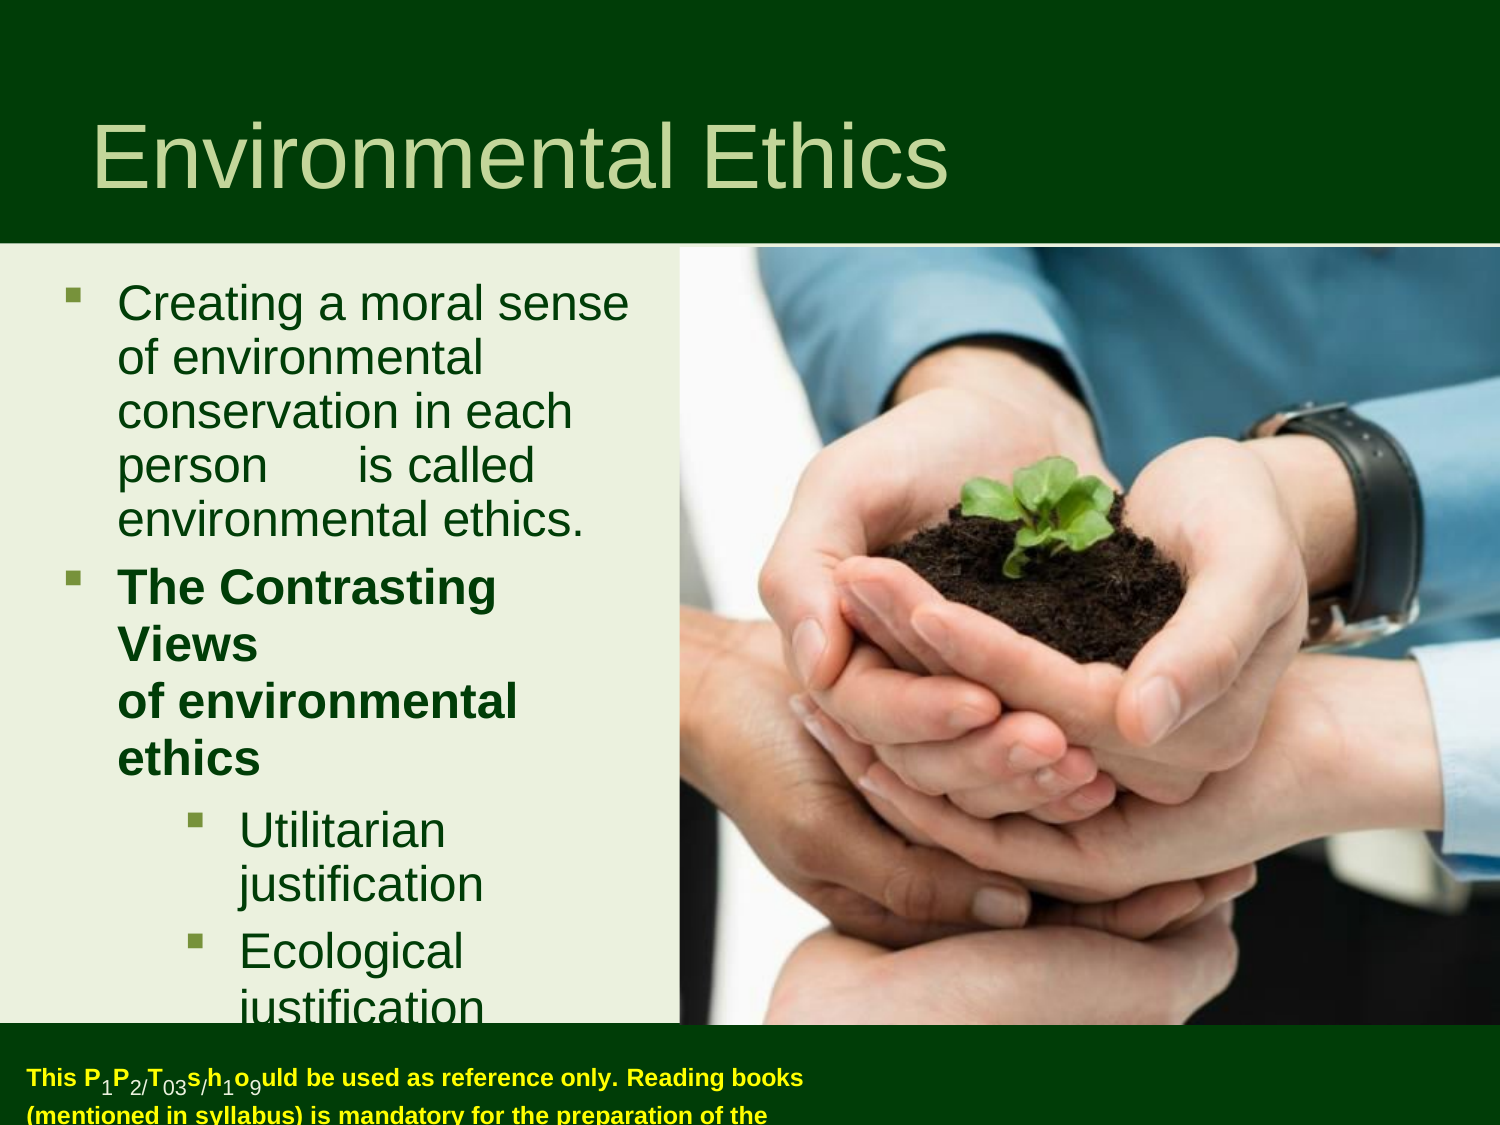

# Environmental Ethics

Creating a moral sense of environmental conservation in each person	is called environmental ethics.
The Contrasting Views
of environmental ethics
Utilitarian justification
Ecological
justification
This P1P2/T03s/h1o9uld be used as reference only. Reading books (mentioned in syllabus) is mandatory for the preparation of the examinations.